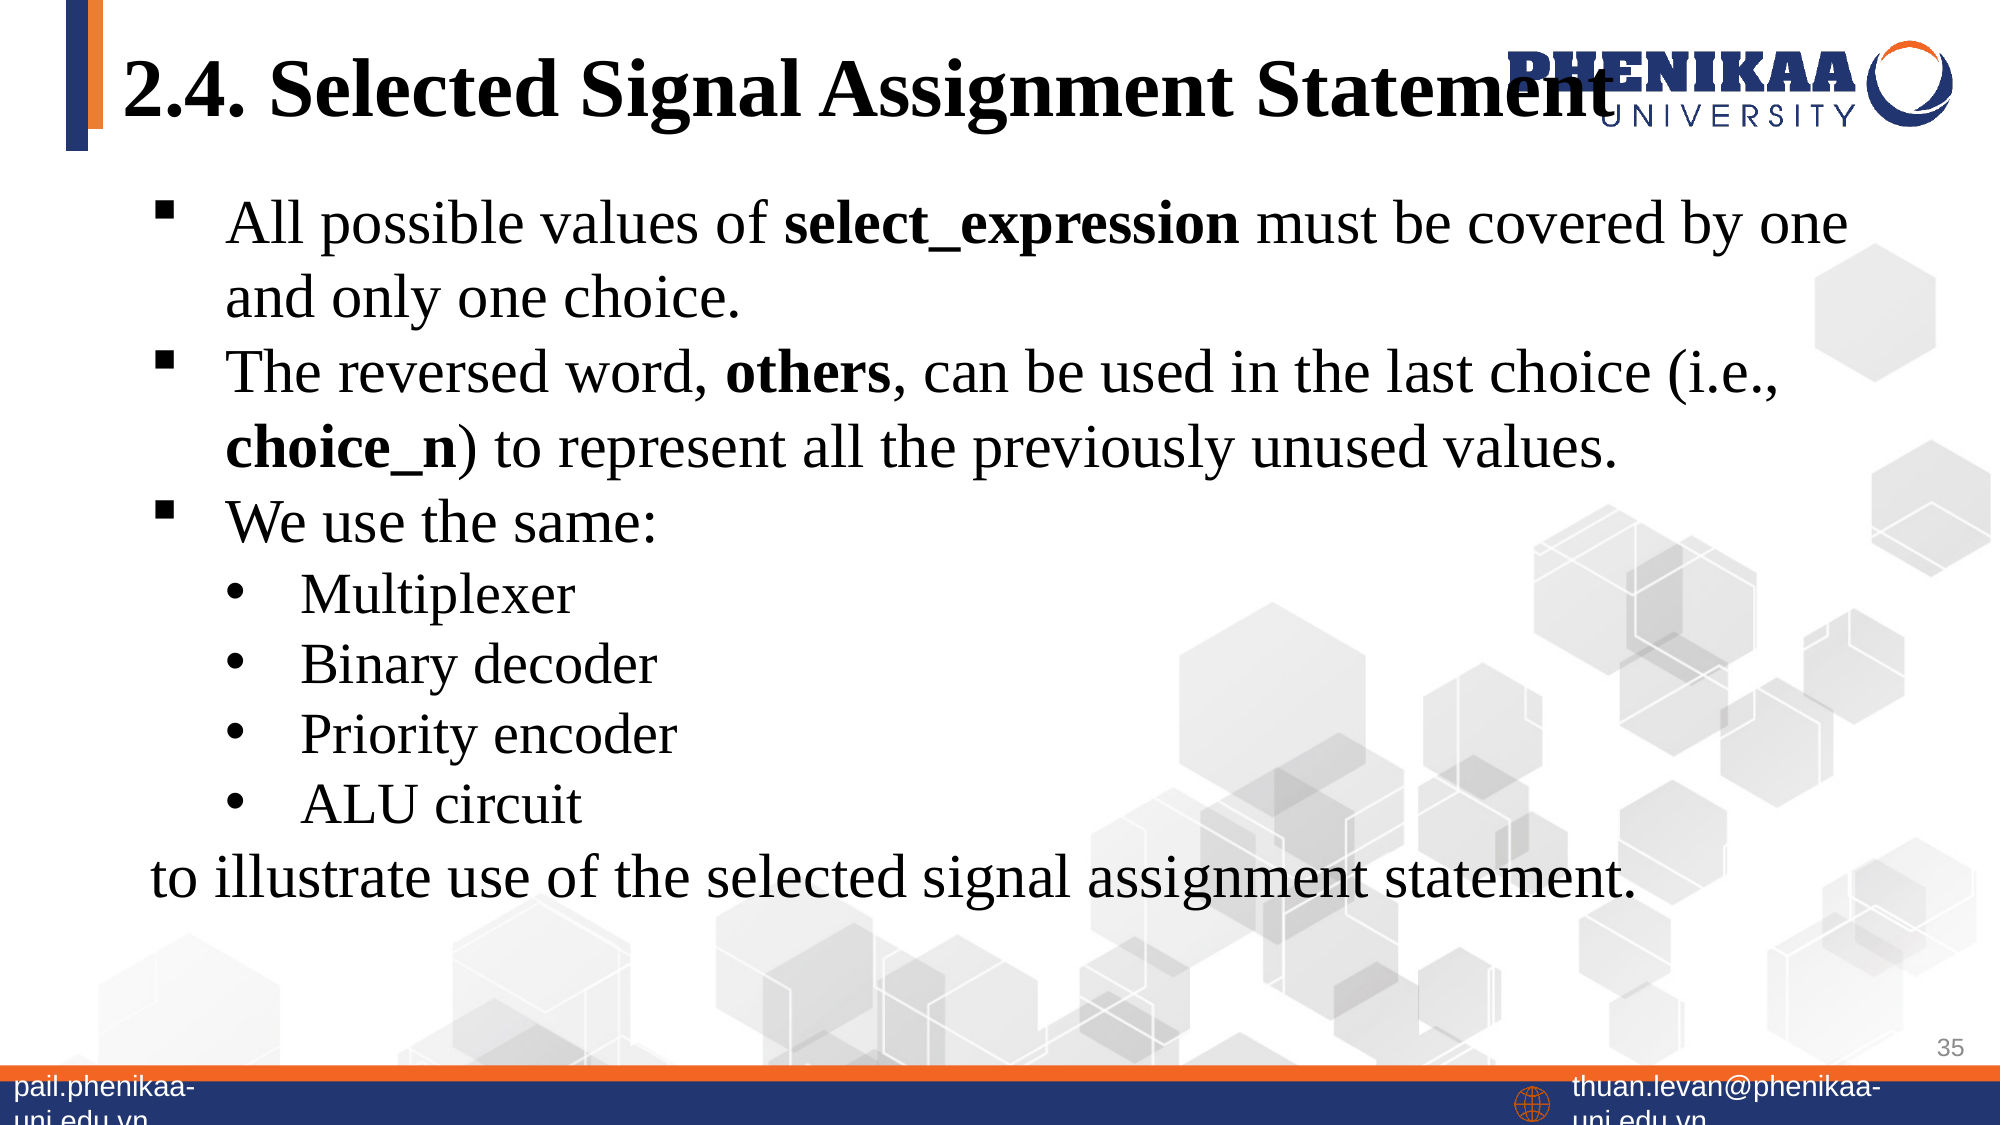

# 2.4. Selected Signal Assignment Statement
All possible values of select_expression must be covered by one and only one choice.
The reversed word, others, can be used in the last choice (i.e., choice_n) to represent all the previously unused values.
We use the same:
Multiplexer
Binary decoder
Priority encoder
ALU circuit
to illustrate use of the selected signal assignment statement.
35